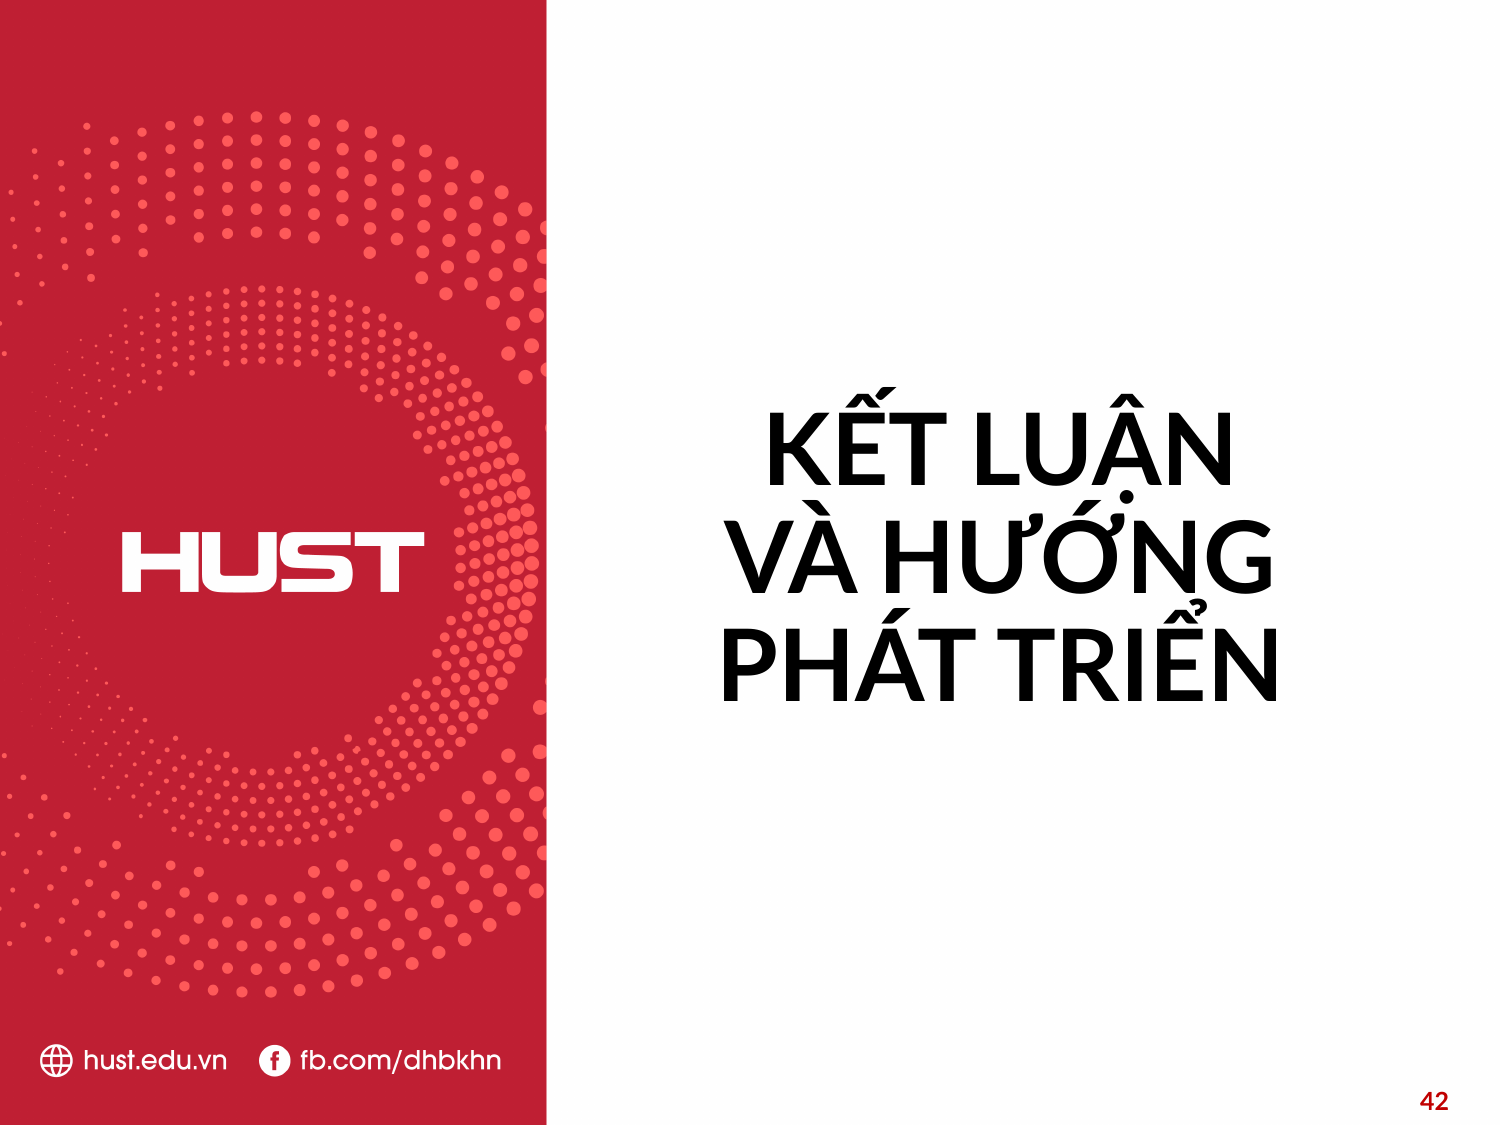

KẾT LUẬN VÀ HƯỚNG PHÁT TRIỂN
42